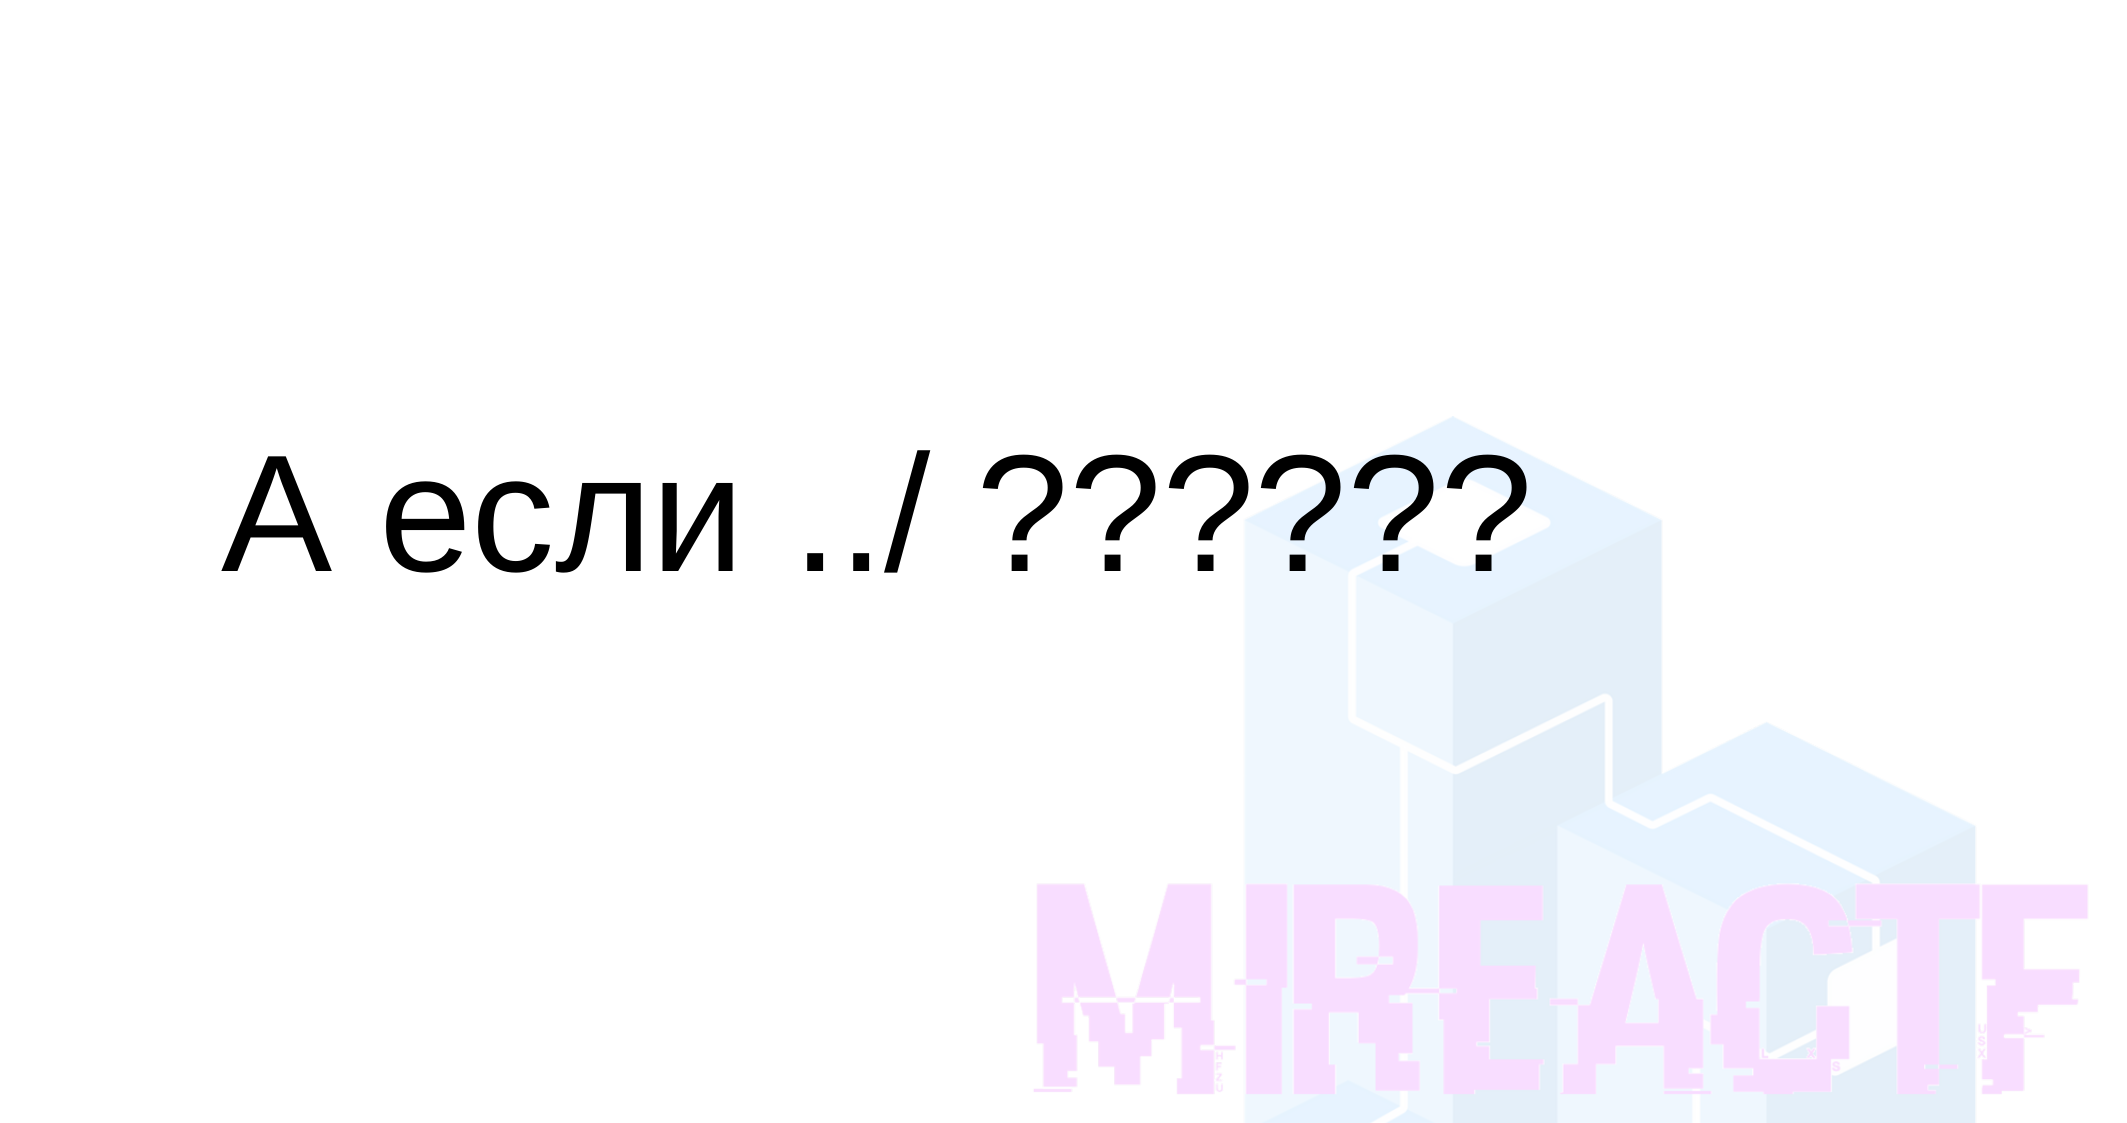

Введение в базовый криптоанализ

А если ../ ??????